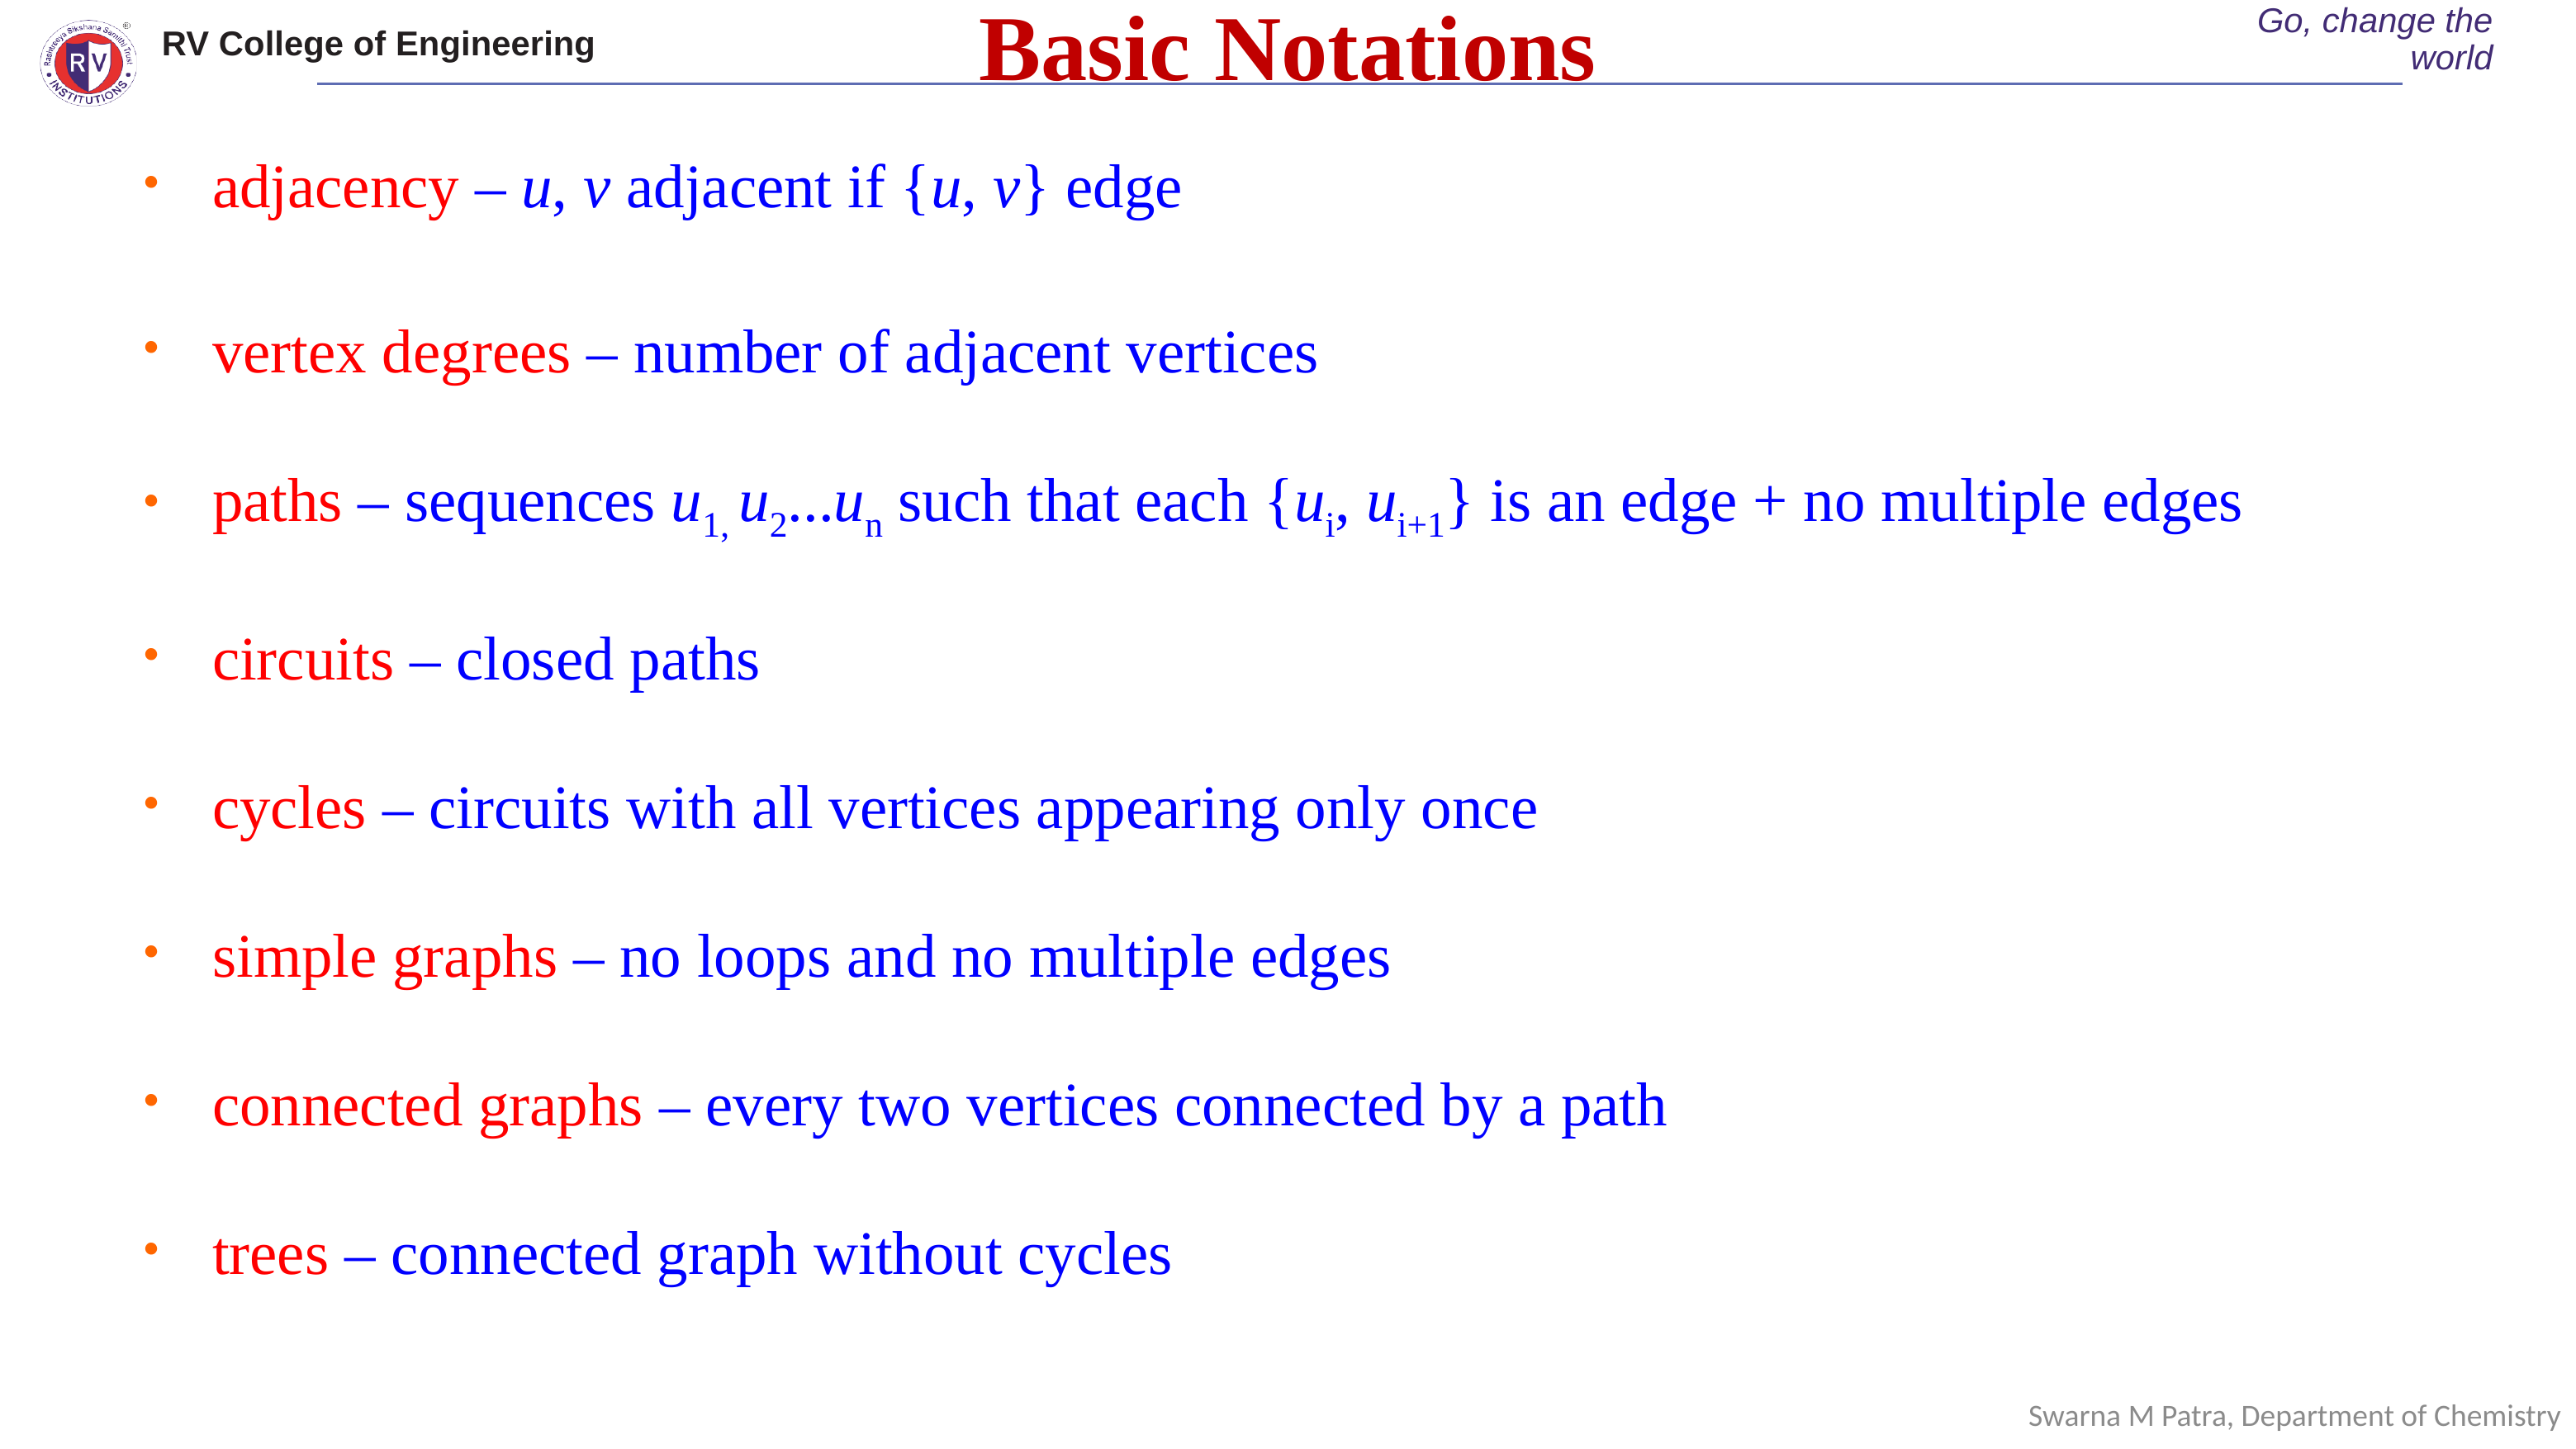

Basic Notations
adjacency – u, v adjacent if {u, v} edge

vertex degrees – number of adjacent vertices

paths – sequences u1, u2...un such that each {ui, ui+1} is an edge + no multiple edges

circuits – closed paths

cycles – circuits with all vertices appearing only once

simple graphs – no loops and no multiple edges

connected graphs – every two vertices connected by a path

trees – connected graph without cycles